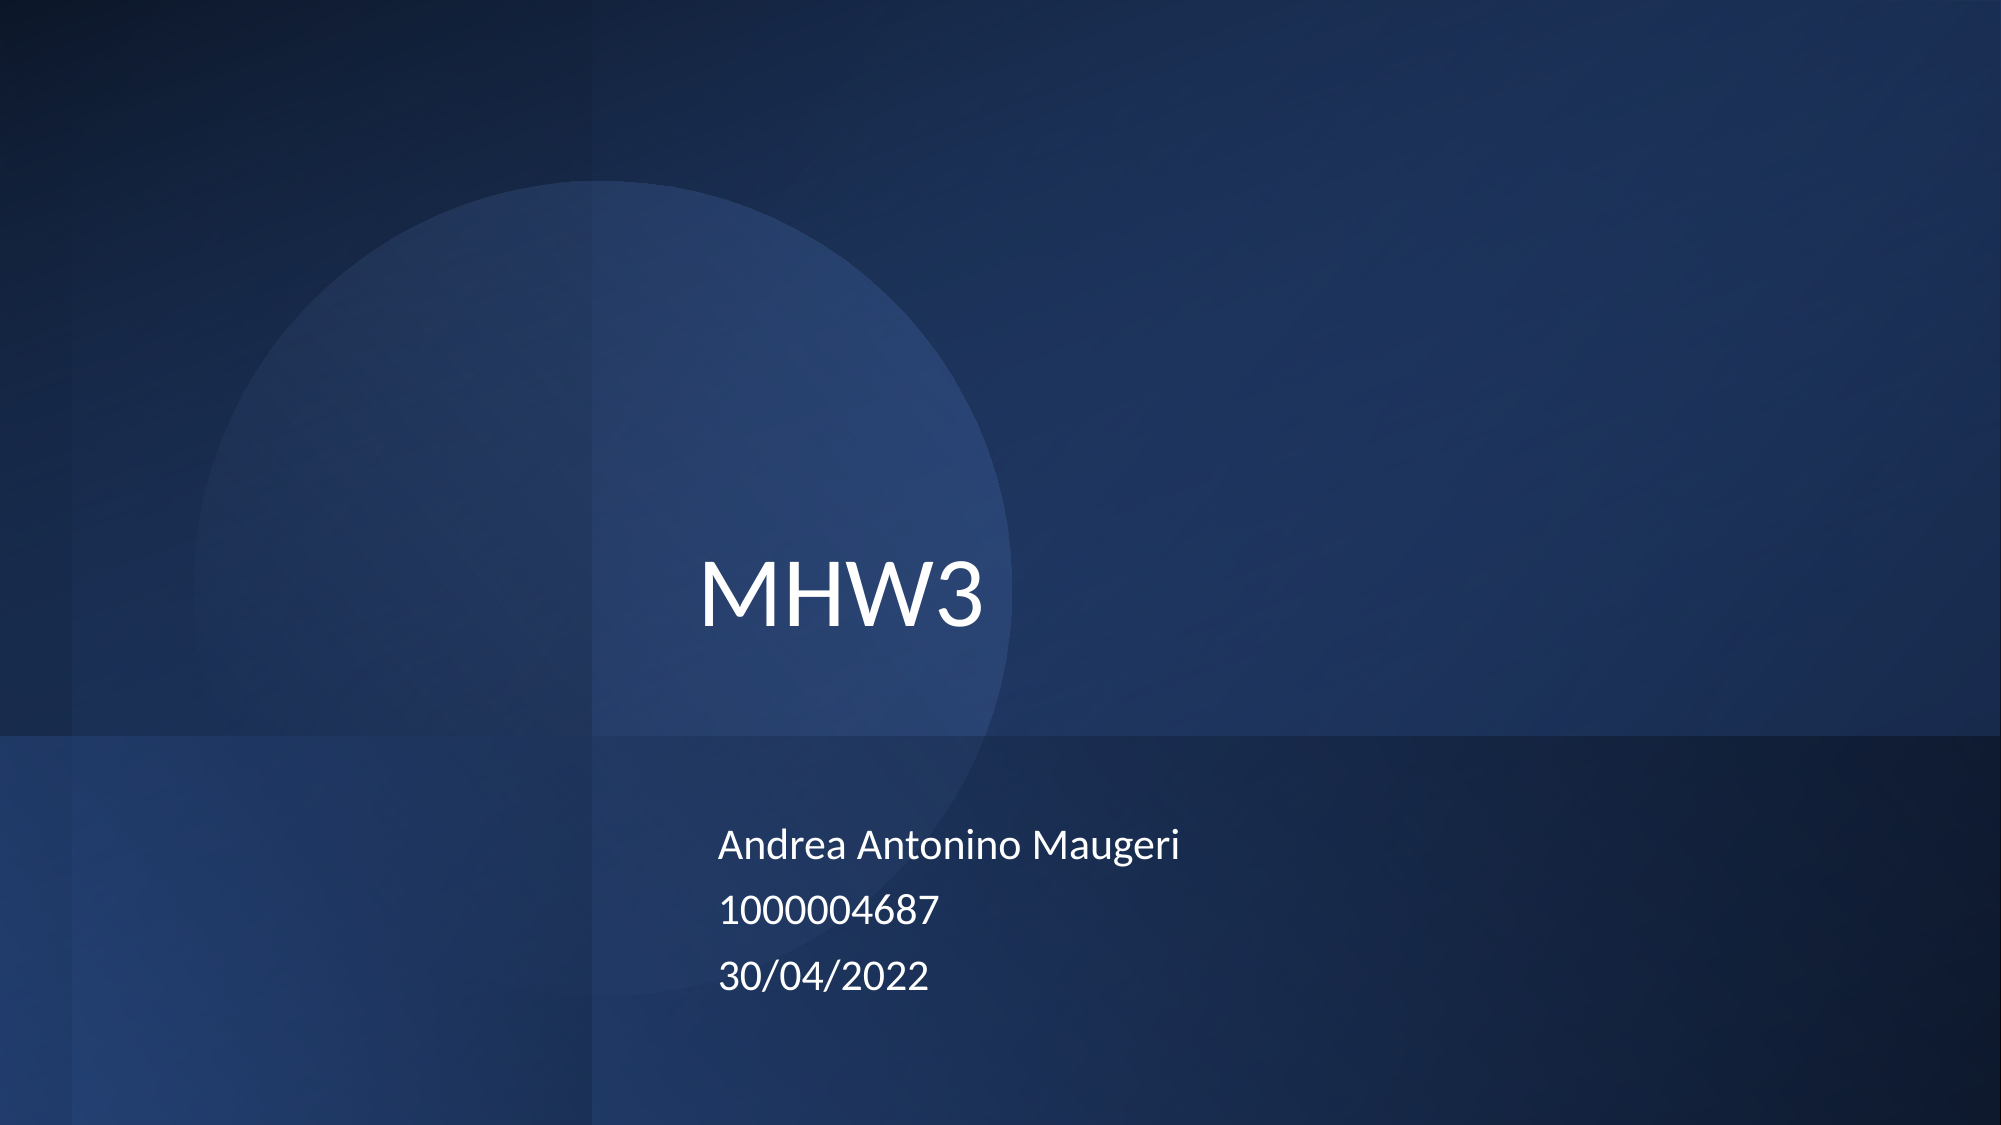

# MHW3

Andrea Antonino Maugeri
1000004687
30/04/2022